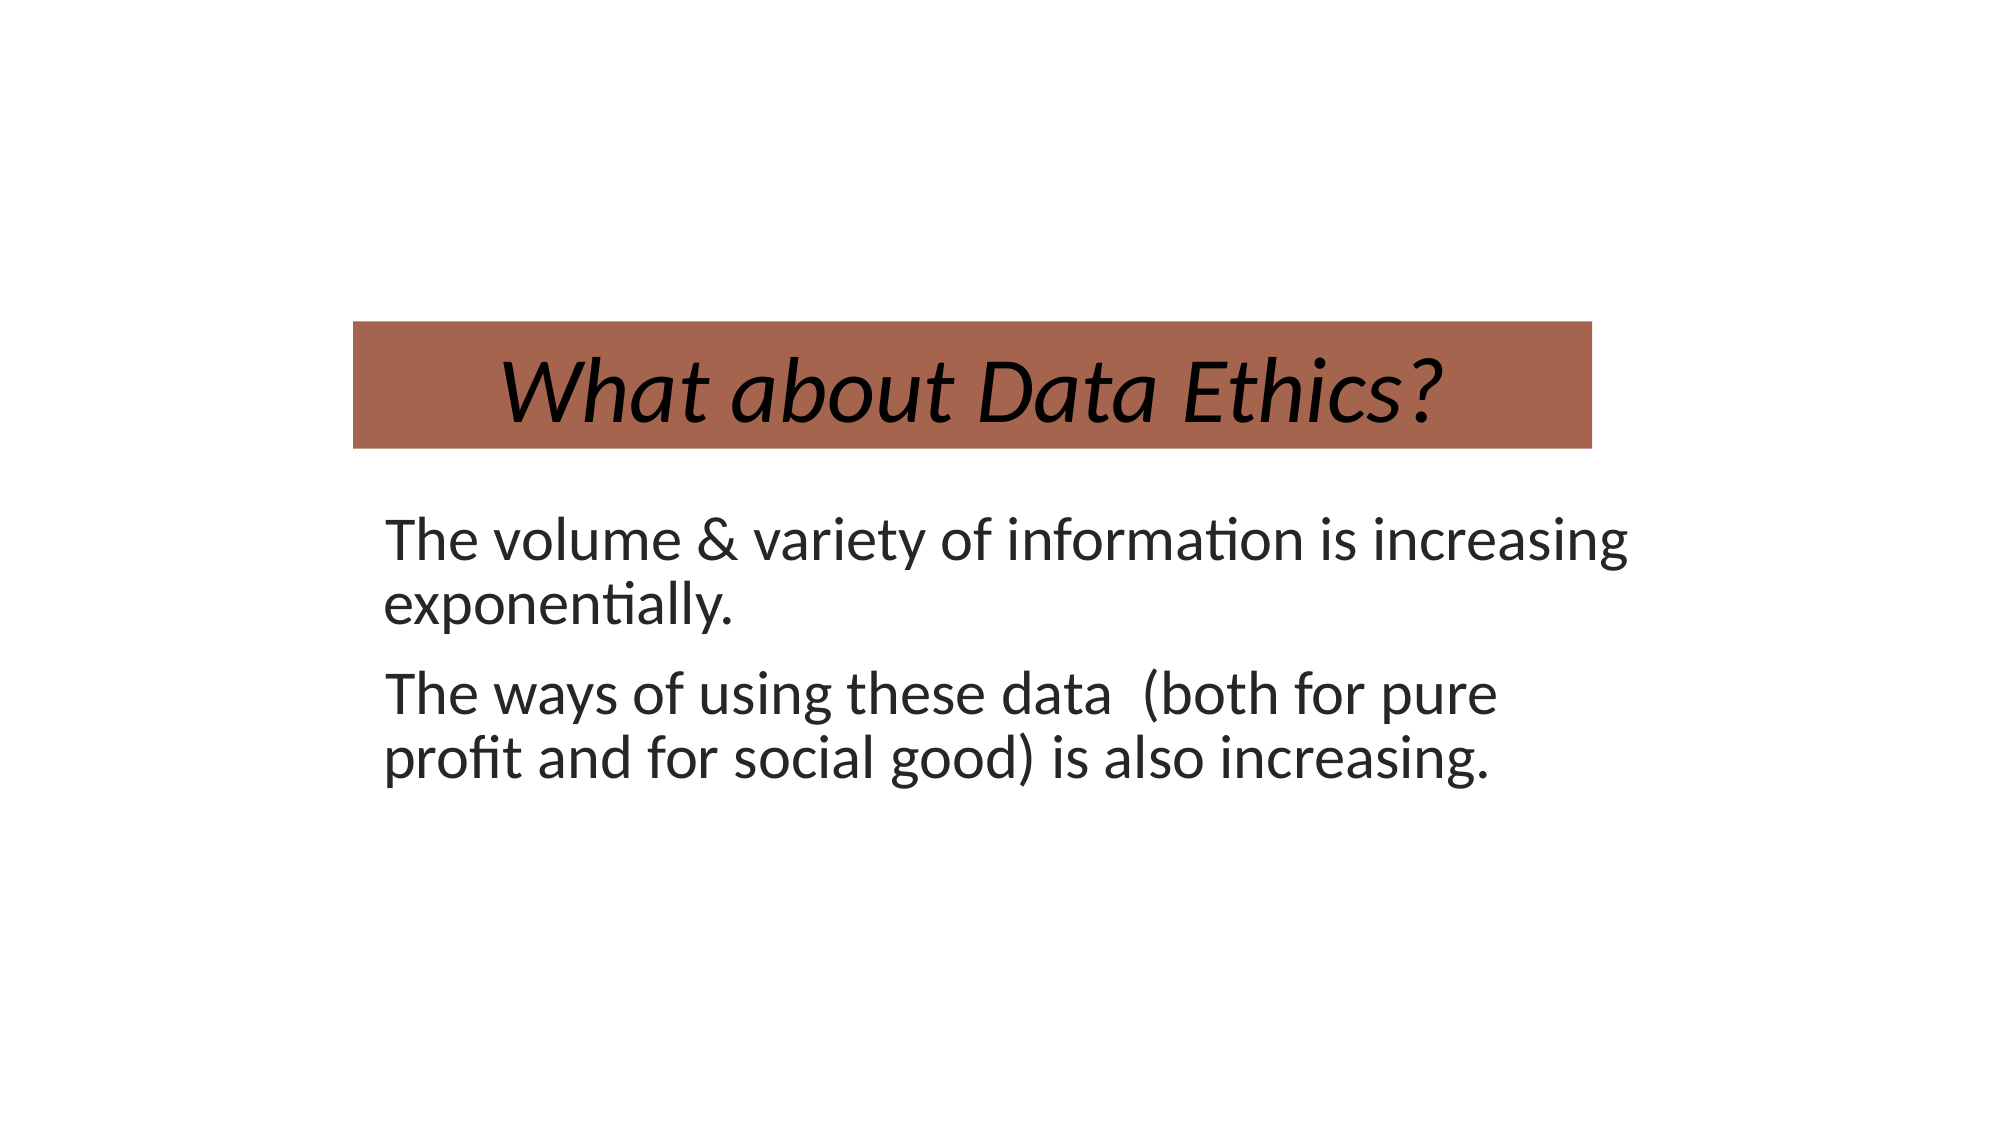

What about Data Ethics?
The volume & variety of information is increasing exponentially.
The ways of using these data  (both for pure profit and for social good) is also increasing.